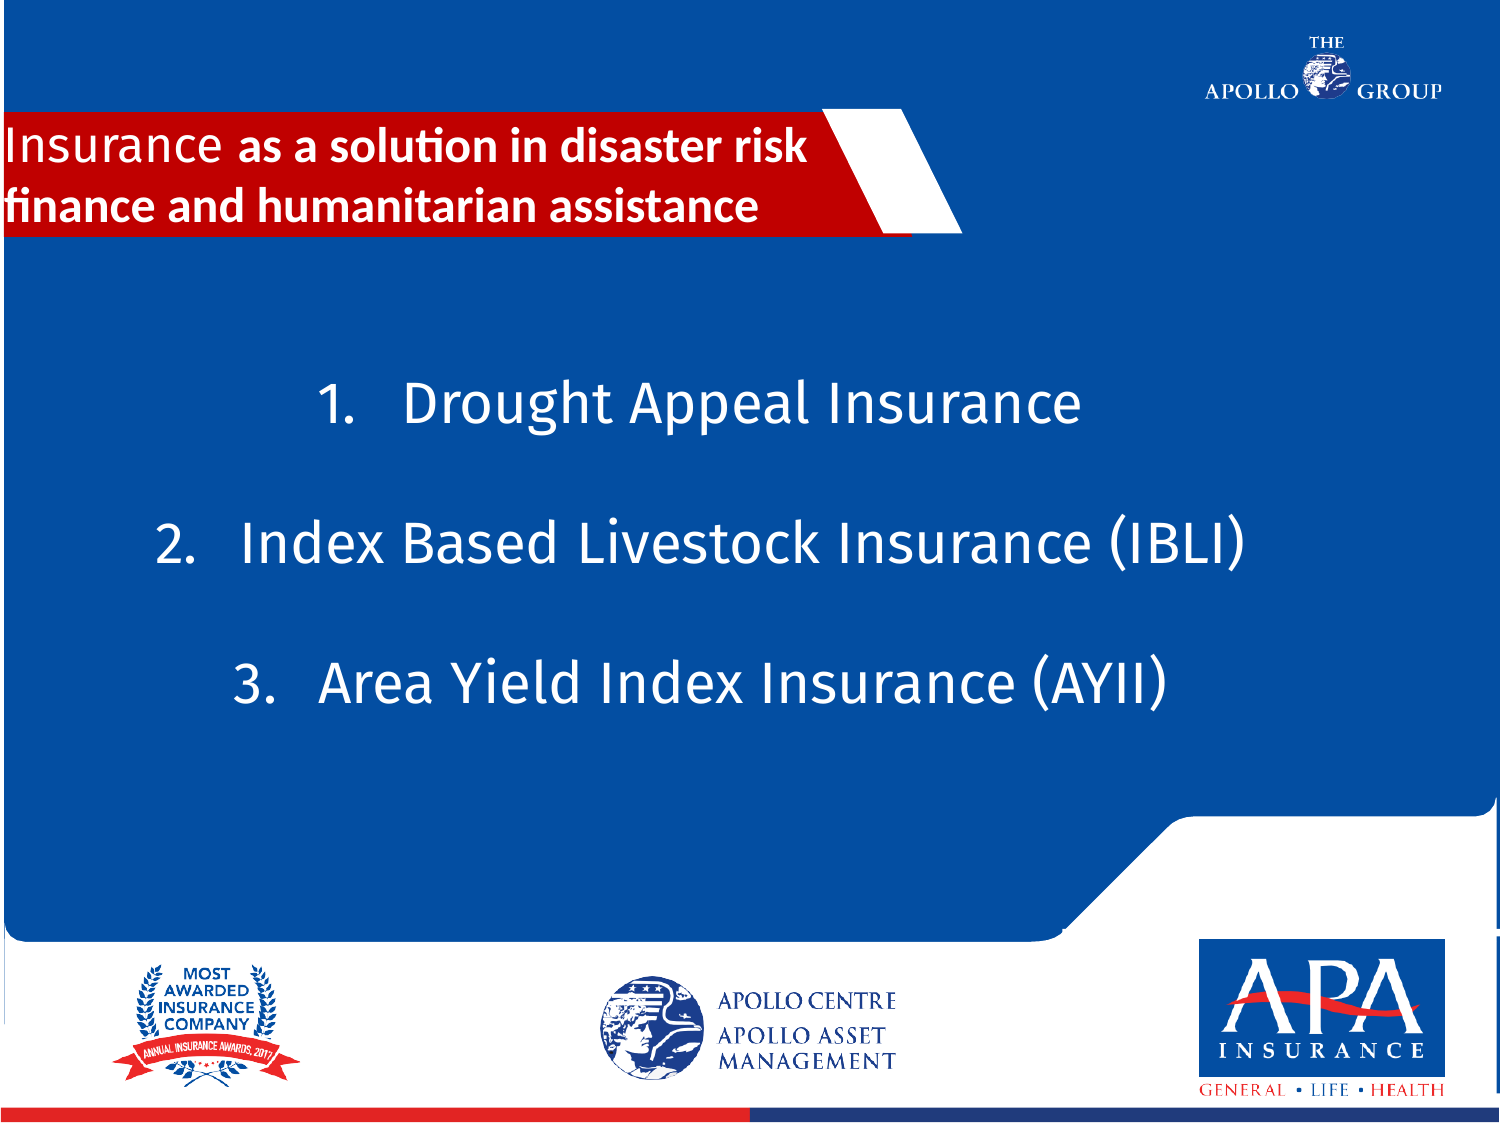

Insurance as a solution in disaster risk finance and humanitarian assistance

Drought Appeal Insurance

Index Based Livestock Insurance (IBLI)

Area Yield Index Insurance (AYII)